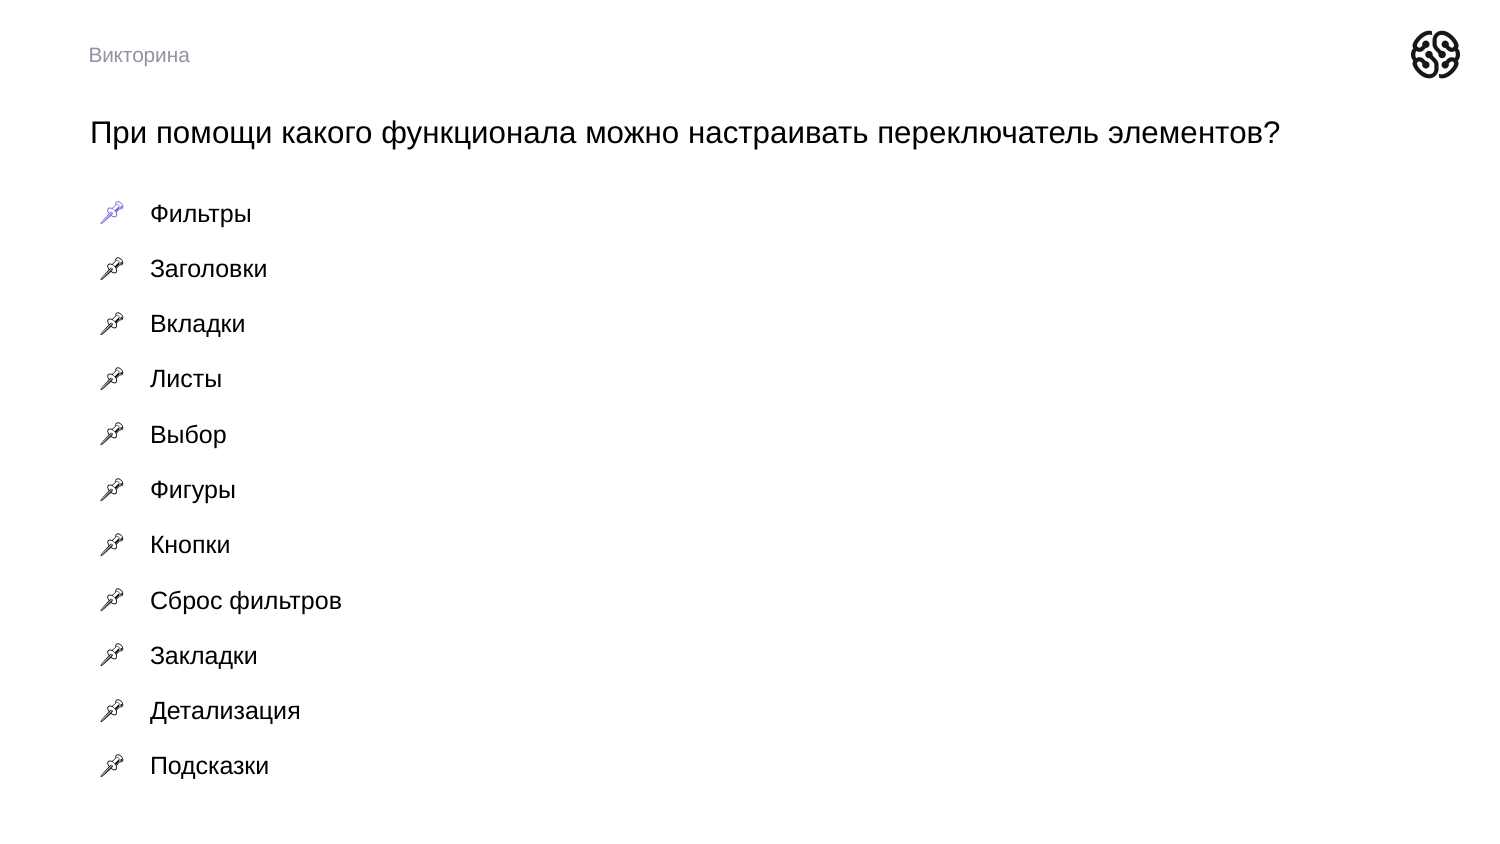

Викторина
# При помощи какого функционала можно настраивать переключатель элементов?
Фильтры
Заголовки
Вкладки
Листы
Выбор
Фигуры
Кнопки
Сброс фильтров
Закладки
Детализация
Подсказки